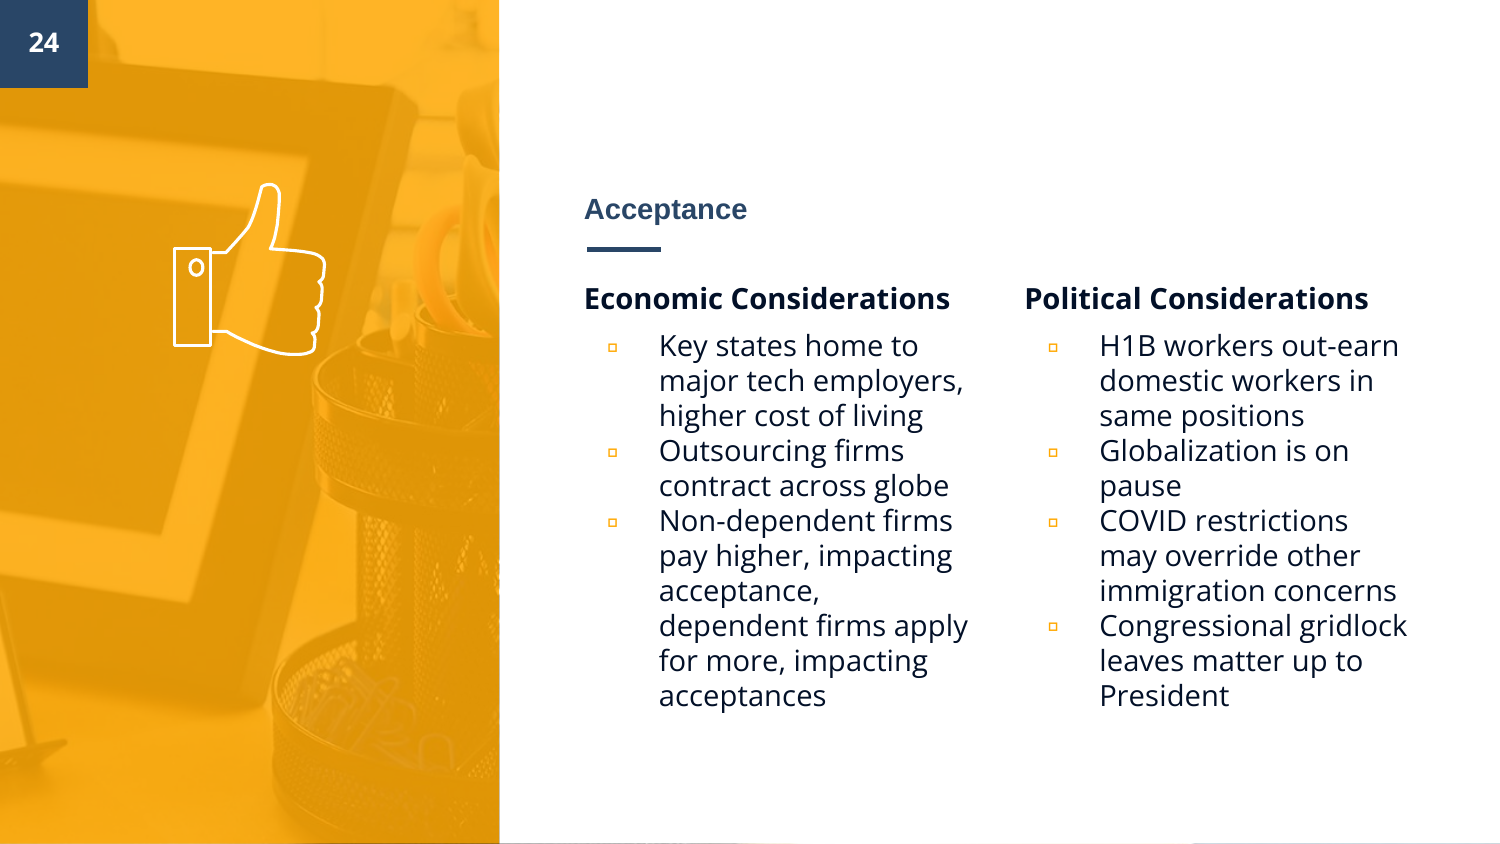

24
# Acceptance

Economic Considerations
Key states home to major tech employers, higher cost of living
Outsourcing firms contract across globe
Non-dependent firms pay higher, impacting acceptance, dependent firms apply for more, impacting acceptances

Political Considerations
H1B workers out-earn domestic workers in same positions
Globalization is on pause
COVID restrictions may override other immigration concerns
Congressional gridlock leaves matter up to President